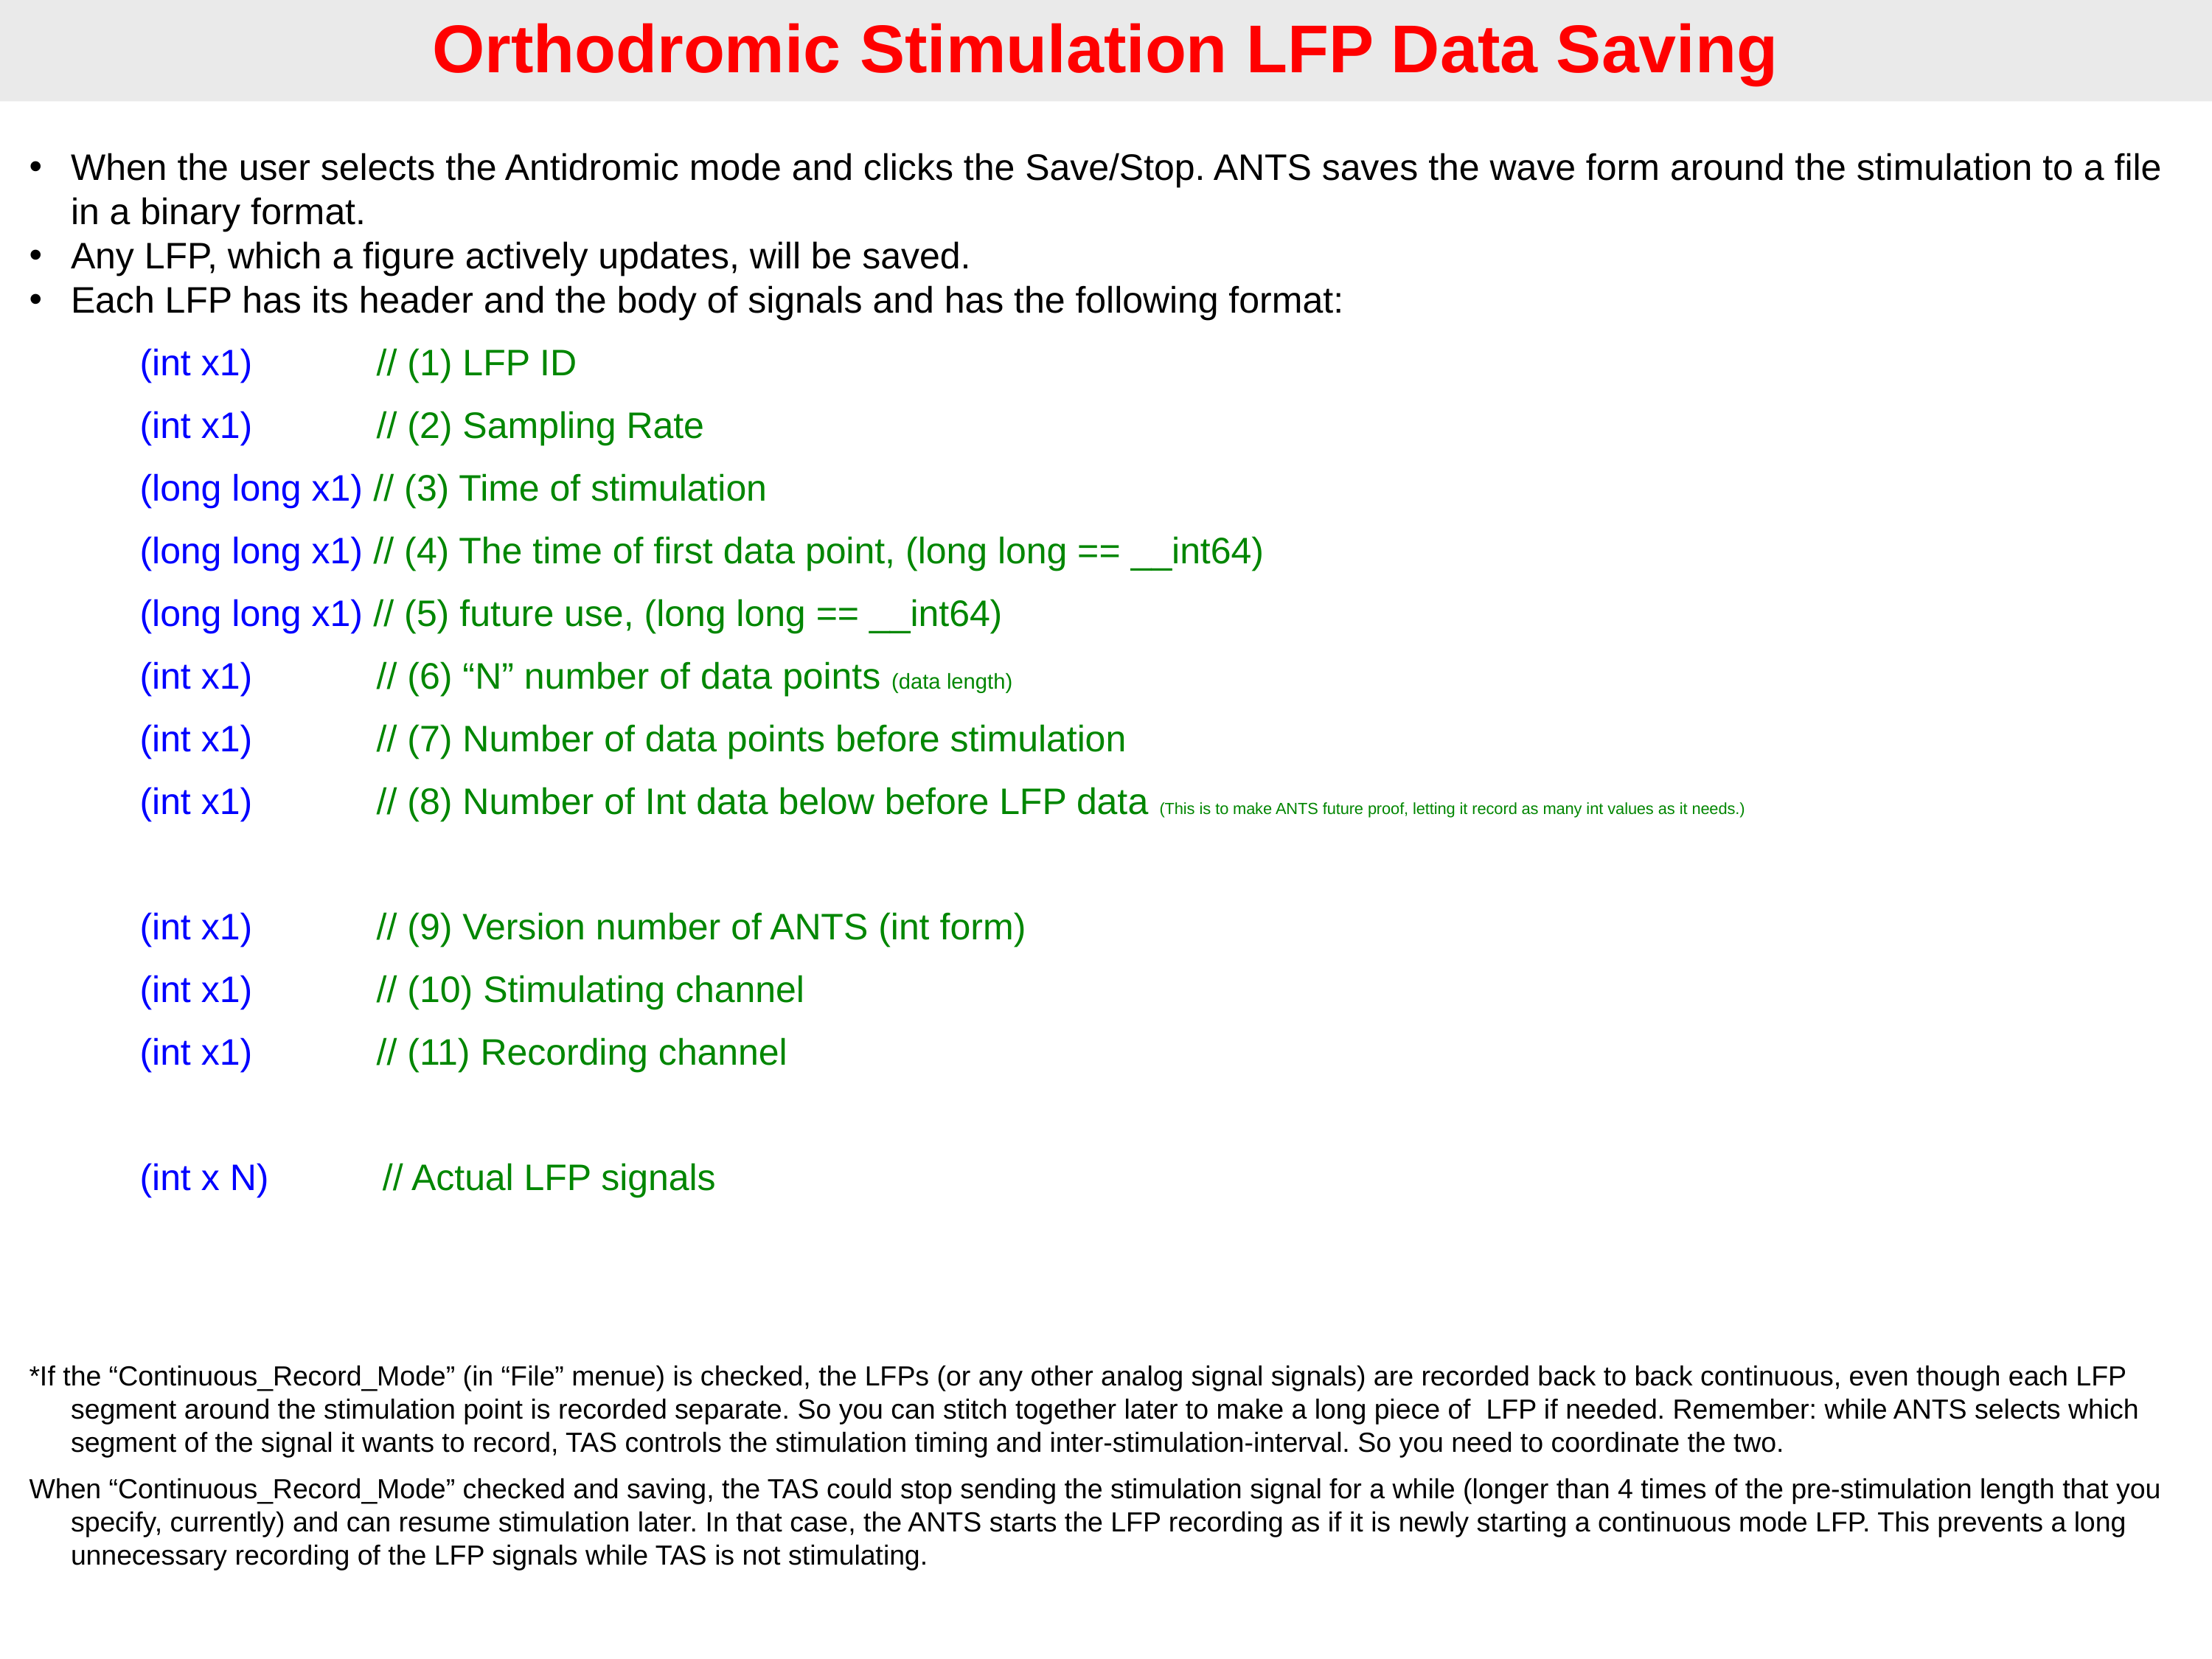

Orthodromic Stimulation LFP Data Saving
When the user selects the Antidromic mode and clicks the Save/Stop. ANTS saves the wave form around the stimulation to a file in a binary format.
Any LFP, which a figure actively updates, will be saved.
Each LFP has its header and the body of signals and has the following format:
(int x1)            // (1) LFP ID
(int x1)            // (2) Sampling Rate
(long long x1) // (3) Time of stimulation
(long long x1) // (4) The time of first data point, (long long == __int64)
(long long x1) // (5) future use, (long long == __int64)
(int x1)            // (6) “N” number of data points (data length)
(int x1)            // (7) Number of data points before stimulation
(int x1)            // (8) Number of Int data below before LFP data (This is to make ANTS future proof, letting it record as many int values as it needs.)

(int x1)            // (9) Version number of ANTS (int form)
(int x1)            // (10) Stimulating channel
(int x1)            // (11) Recording channel

(int x N)           // Actual LFP signals

*If the “Continuous_Record_Mode” (in “File” menue) is checked, the LFPs (or any other analog signal signals) are recorded back to back continuous, even though each LFP segment around the stimulation point is recorded separate. So you can stitch together later to make a long piece of  LFP if needed. Remember: while ANTS selects which segment of the signal it wants to record, TAS controls the stimulation timing and inter-stimulation-interval. So you need to coordinate the two.
When “Continuous_Record_Mode” checked and saving, the TAS could stop sending the stimulation signal for a while (longer than 4 times of the pre-stimulation length that you specify, currently) and can resume stimulation later. In that case, the ANTS starts the LFP recording as if it is newly starting a continuous mode LFP. This prevents a long unnecessary recording of the LFP signals while TAS is not stimulating.